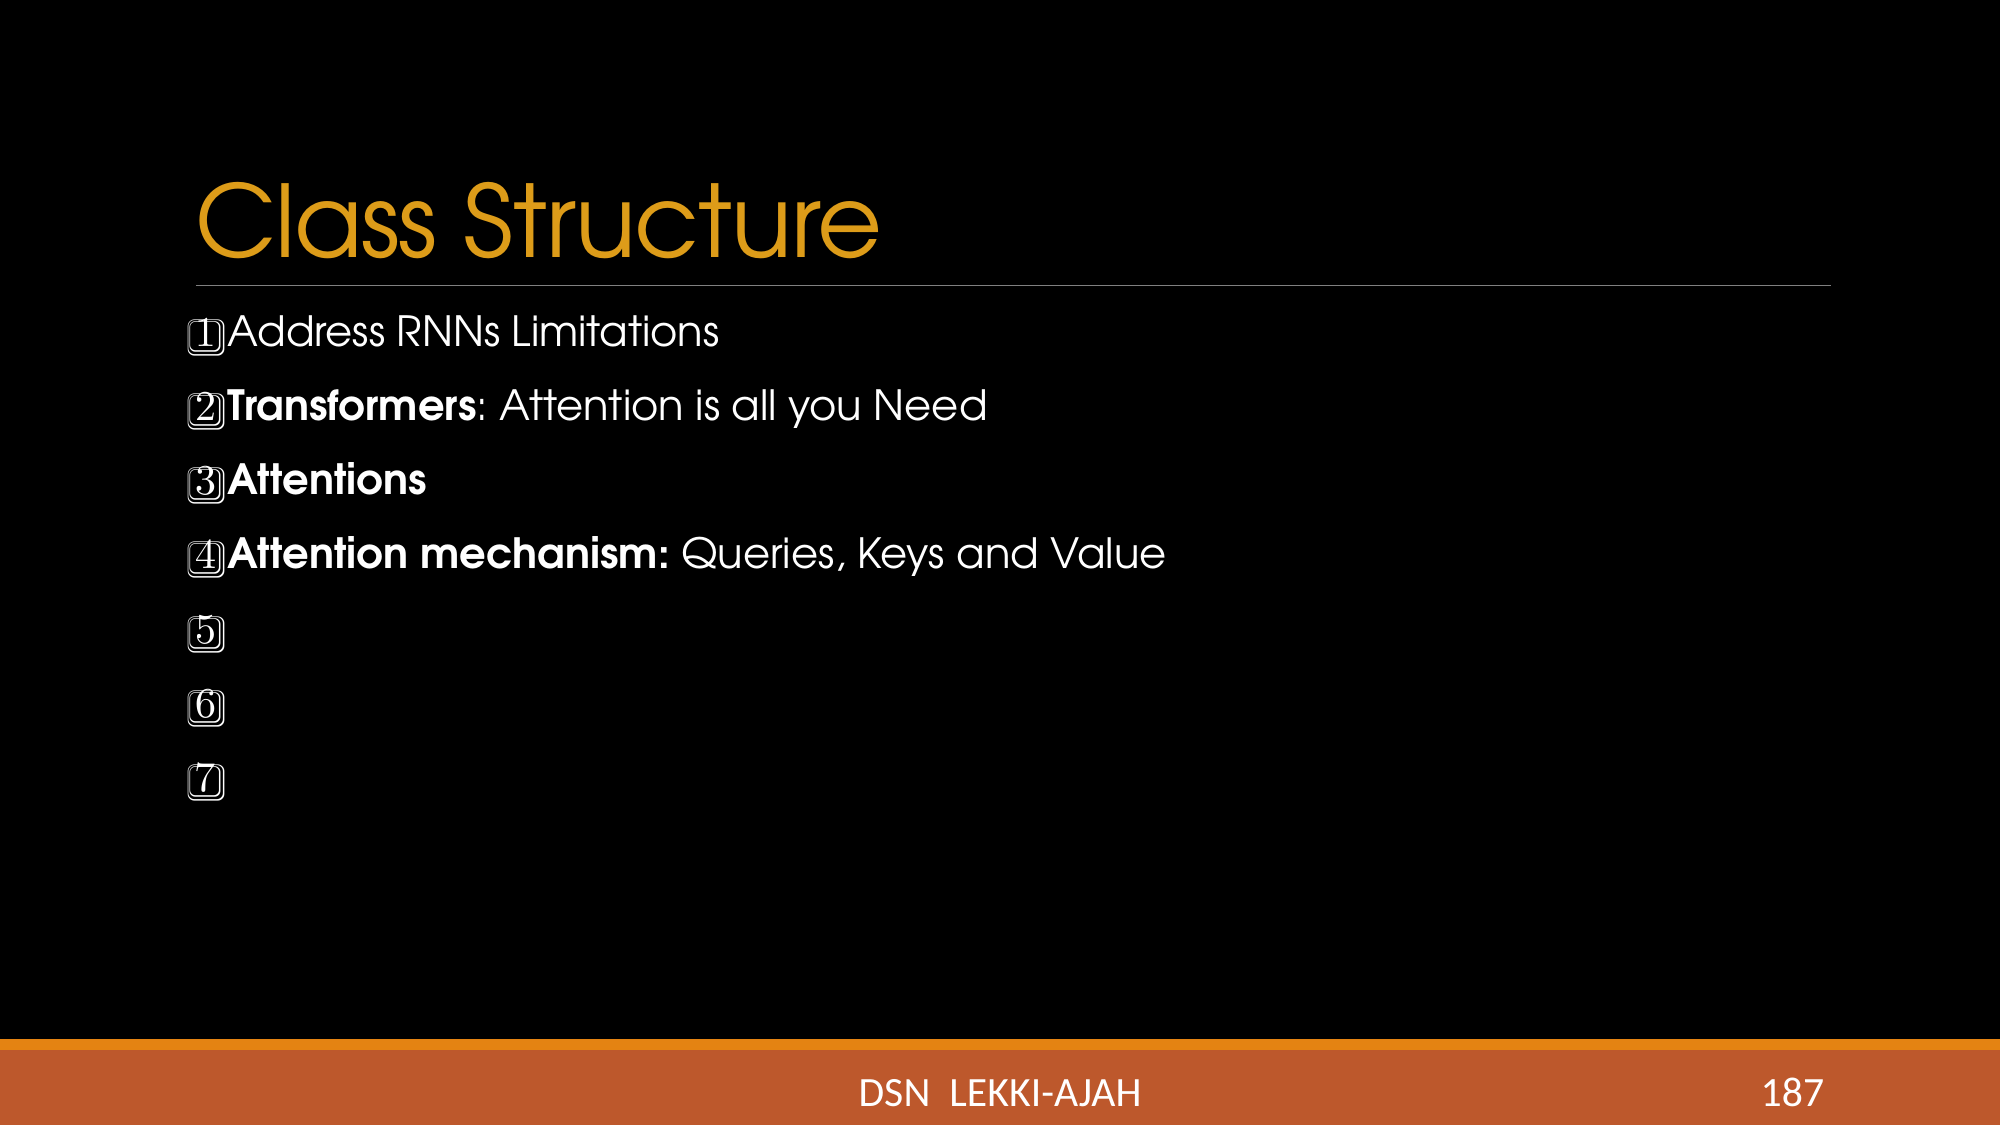

# Class Structure
1️⃣ Address RNNs Limitations
2️⃣ Transformers: Attention is all you Need
3️⃣ Attentions
4️⃣ Attention mechanism: Queries, Keys and Value
5️⃣
6️⃣
7️⃣
DSN  LEKKI-AJAH
187